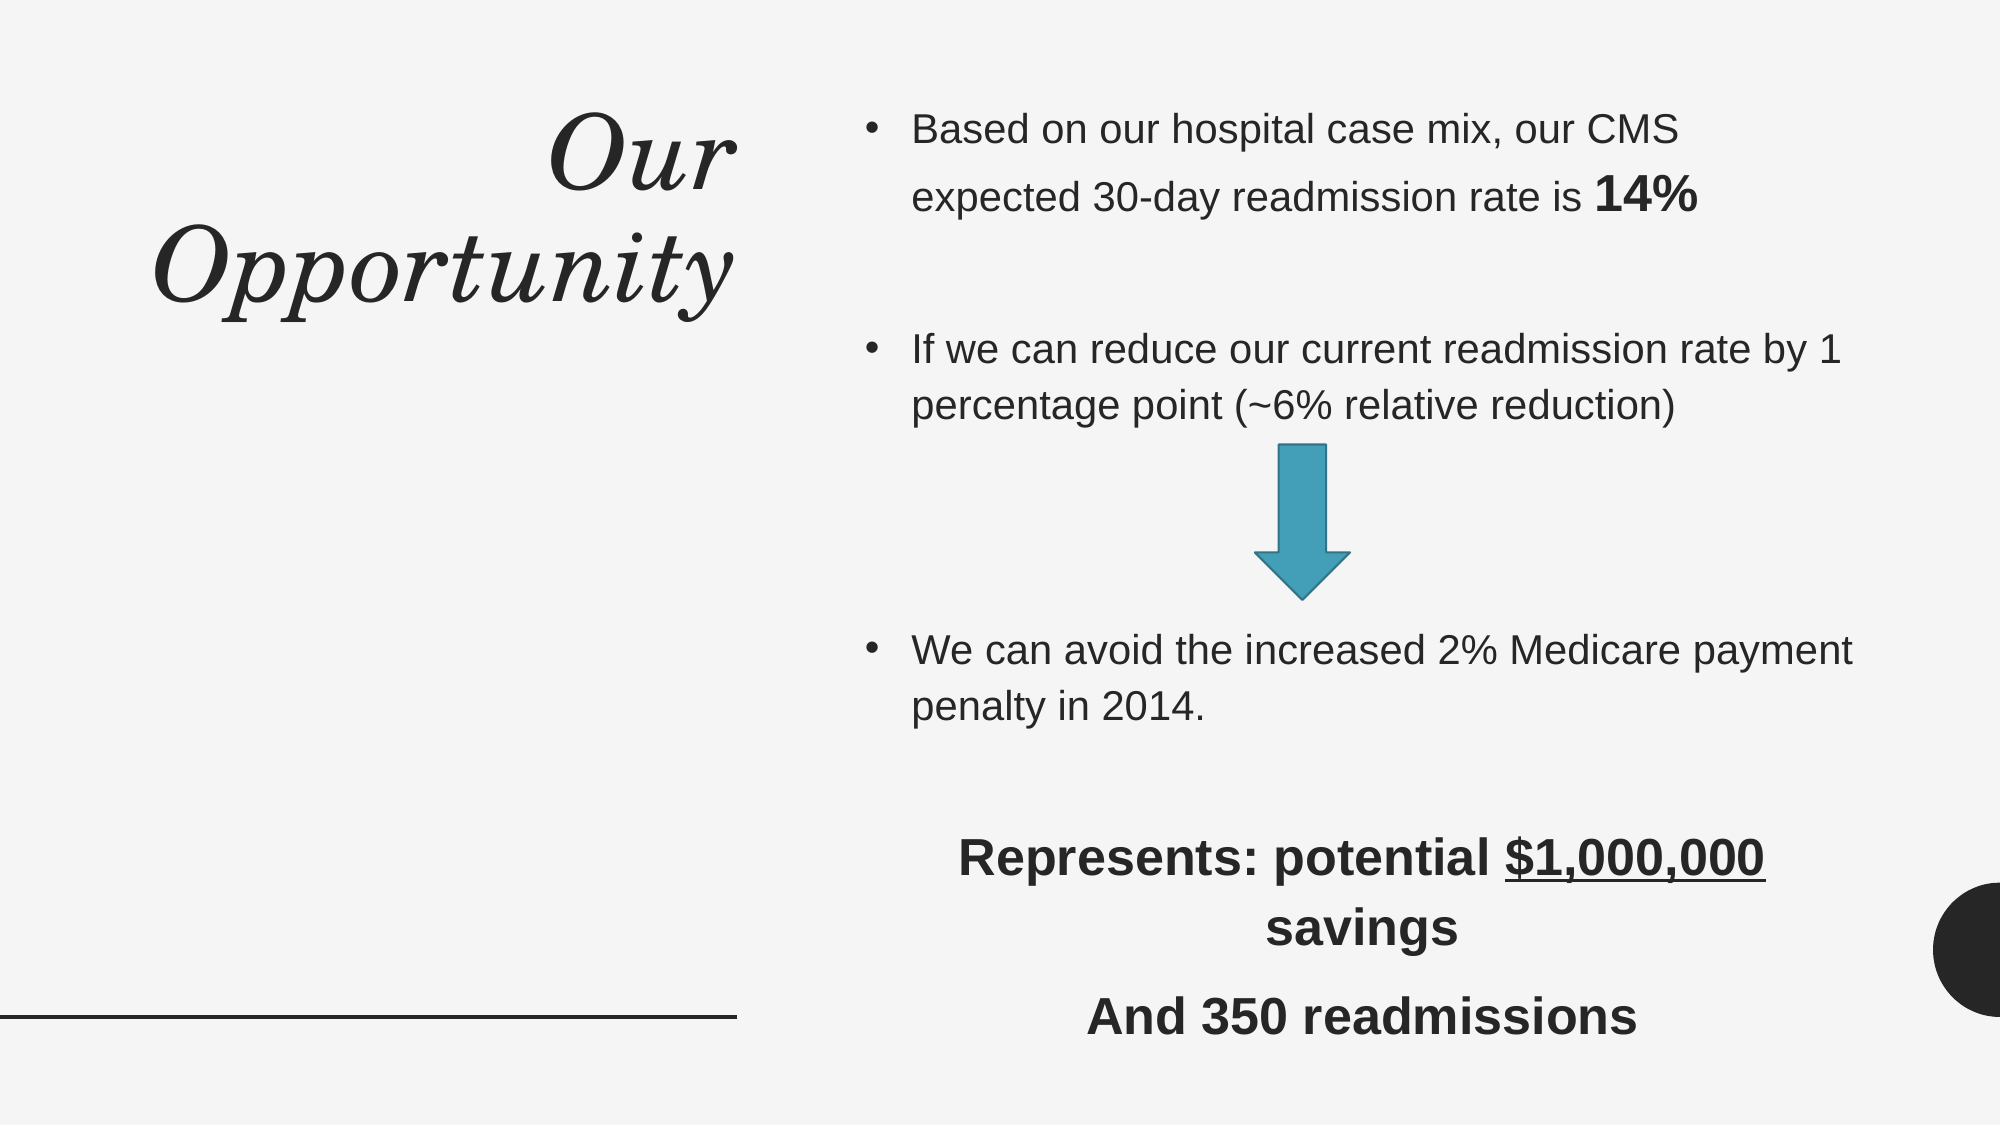

Based on our hospital case mix, our CMS expected 30-day readmission rate is 14%

If we can reduce our current readmission rate by 1 percentage point (~6% relative reduction)
# Our Opportunity

We can avoid the increased 2% Medicare payment penalty in 2014.

Represents: potential $1,000,000 savings
And 350 readmissions